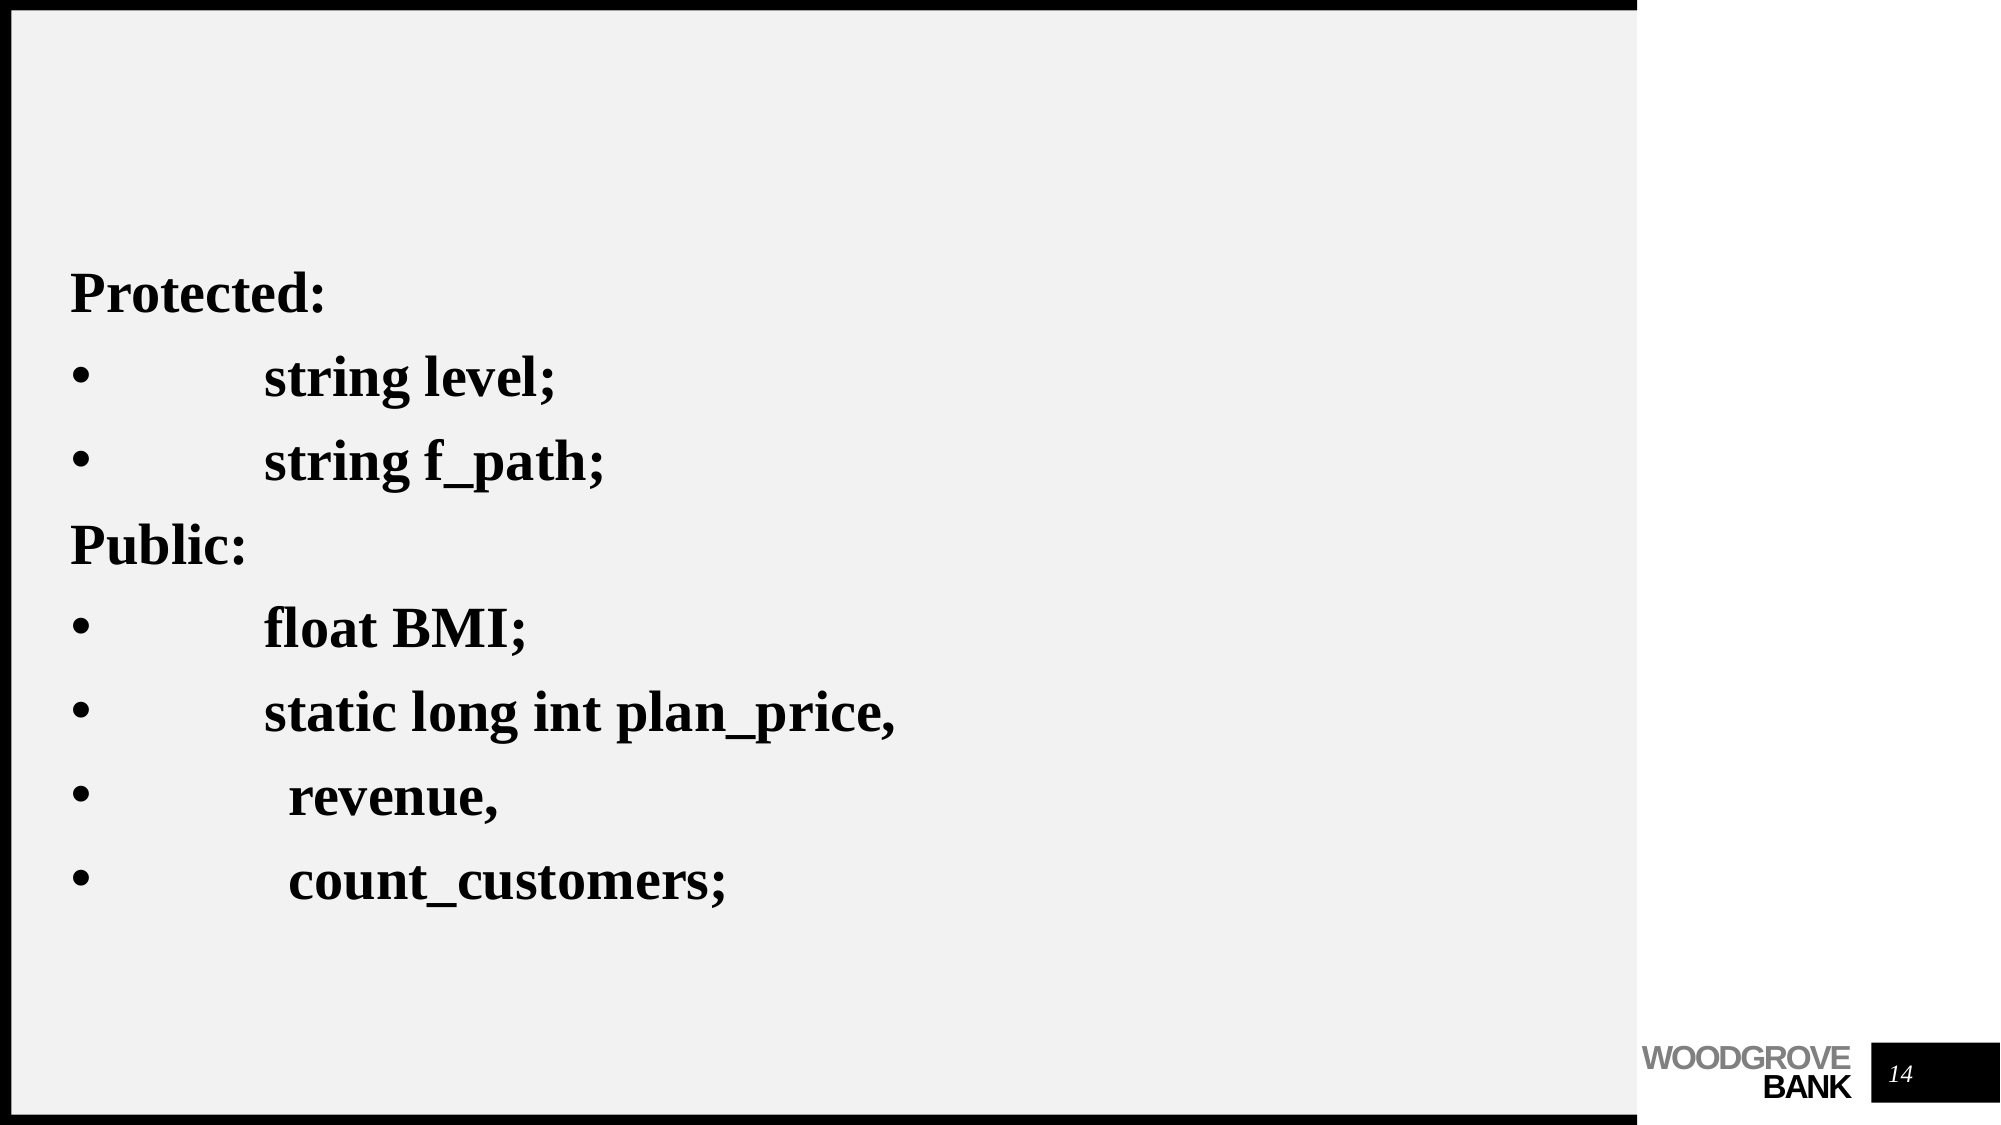

Protected:
	string level;
	string f_path;
Public:
	float BMI;
	static long int plan_price,
            revenue,
            count_customers;

14